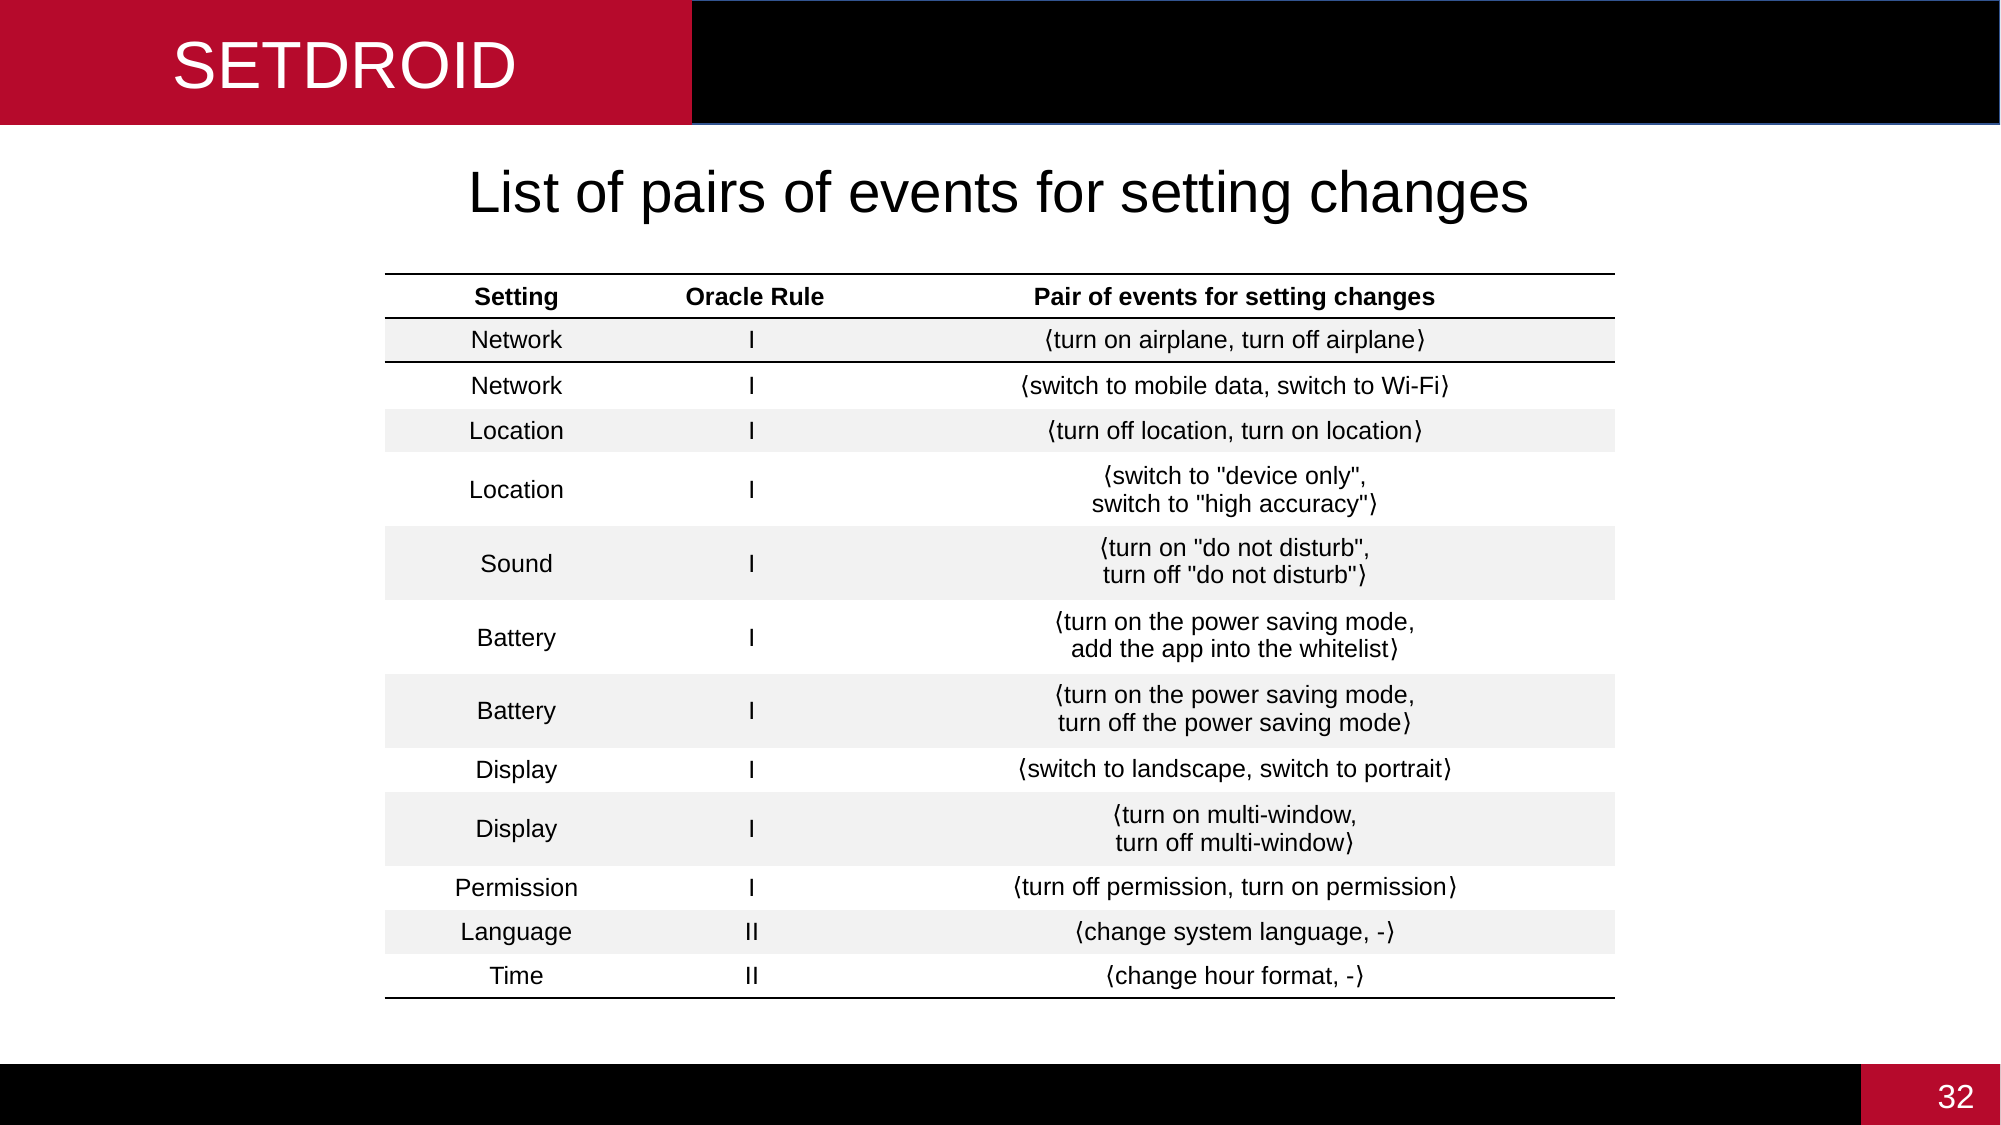

SETDROID
List of pairs of events for setting changes
| Setting | Oracle Rule | Pair of events for setting changes |
| --- | --- | --- |
| Network | I | ⟨turn on airplane, turn off airplane⟩ |
| Network | I | ⟨switch to mobile data, switch to Wi-Fi⟩ |
| Location | I | ⟨turn off location, turn on location⟩ |
| Location | I | ⟨switch to "device only", switch to "high accuracy"⟩ |
| Sound | I | ⟨turn on "do not disturb", turn off "do not disturb"⟩ |
| Battery | I | ⟨turn on the power saving mode, add the app into the whitelist⟩ |
| Battery | I | ⟨turn on the power saving mode, turn off the power saving mode⟩ |
| Display | I | ⟨switch to landscape, switch to portrait⟩ |
| Display | I | ⟨turn on multi-window, turn off multi-window⟩ |
| Permission | I | ⟨turn off permission, turn on permission⟩ |
| Language | II | ⟨change system language, -⟩ |
| Time | II | ⟨change hour format, -⟩ |
32